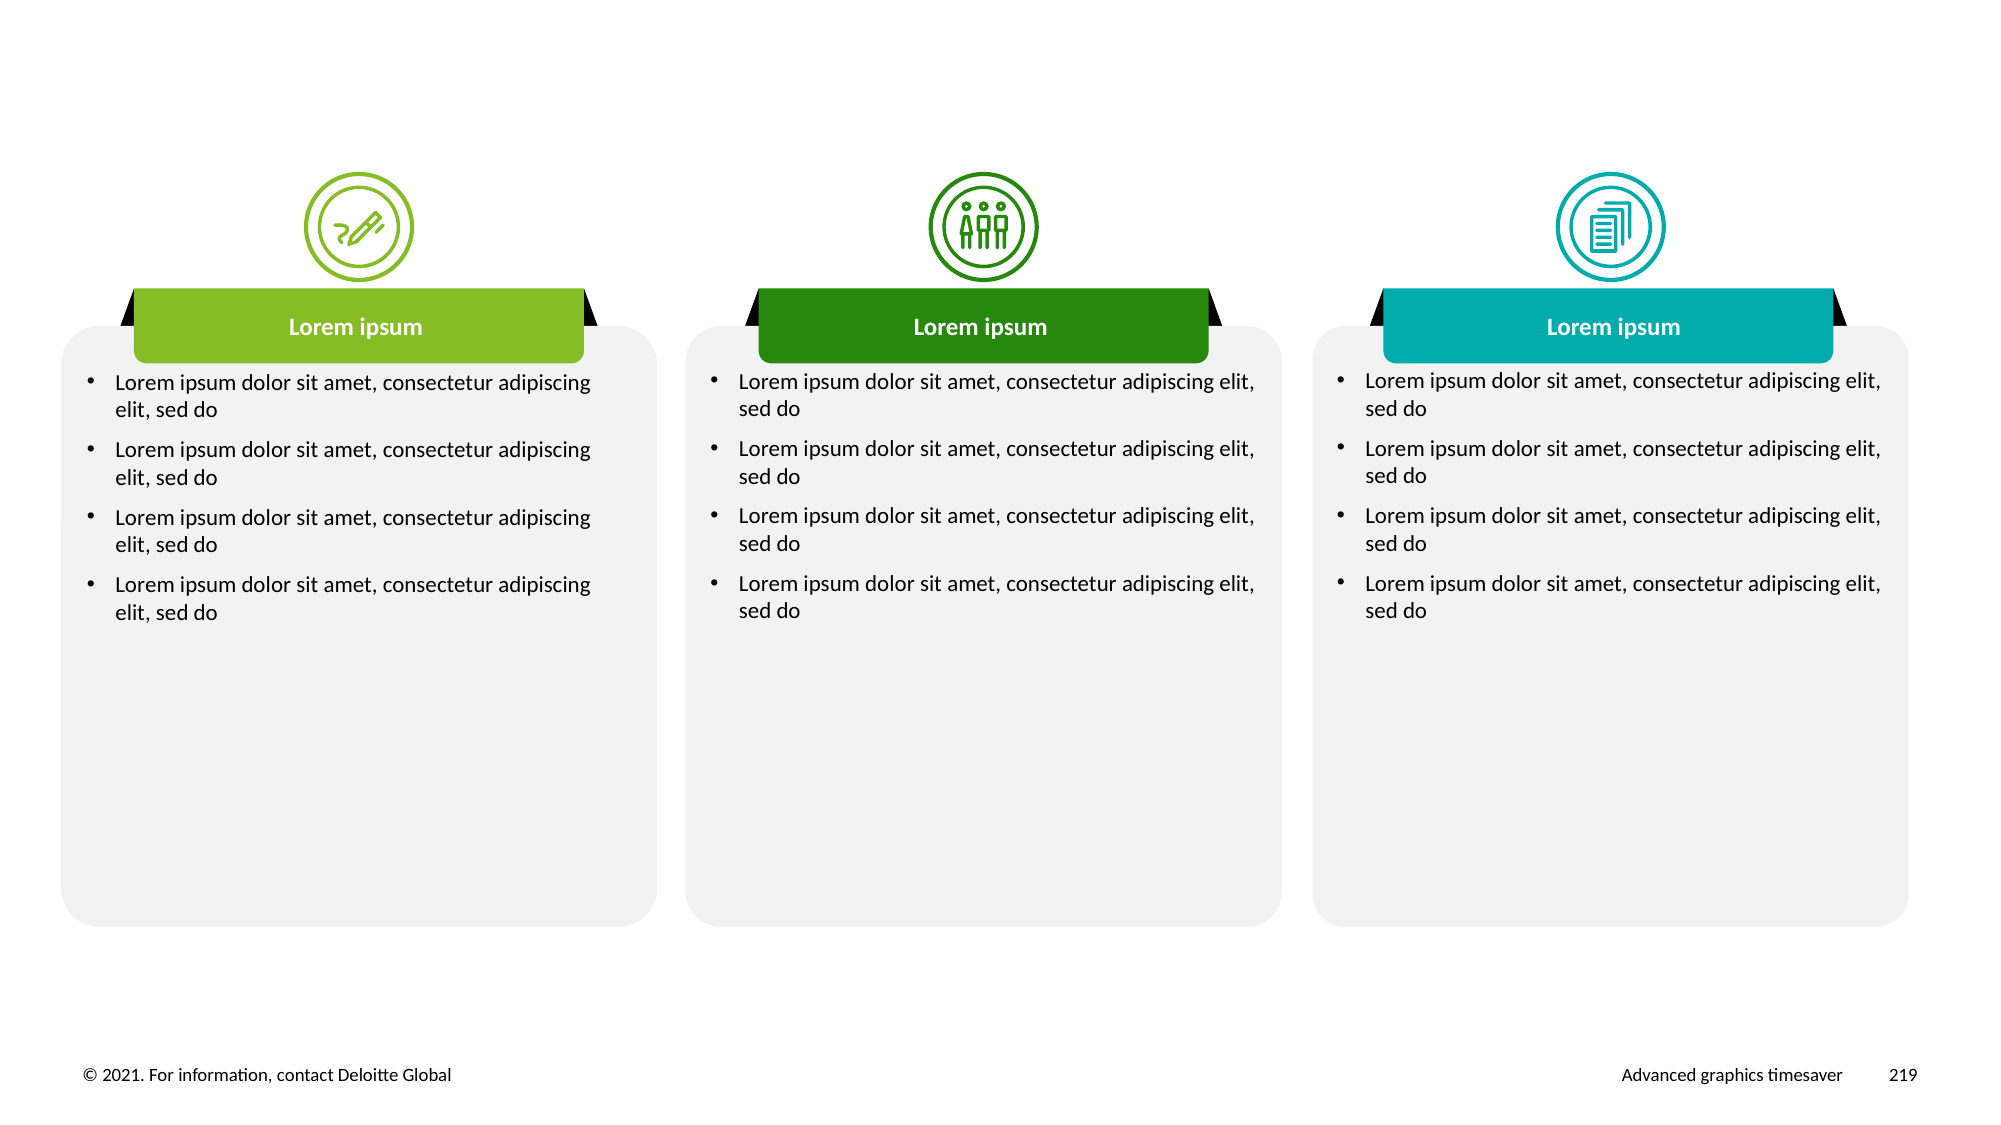

Lorem ipsum
Lorem ipsum
Lorem ipsum
Lorem ipsum dolor sit amet, consectetur adipiscing elit, sed do
Lorem ipsum dolor sit amet, consectetur adipiscing elit, sed do
Lorem ipsum dolor sit amet, consectetur adipiscing elit, sed do
Lorem ipsum dolor sit amet, consectetur adipiscing elit, sed do
Lorem ipsum dolor sit amet, consectetur adipiscing elit, sed do
Lorem ipsum dolor sit amet, consectetur adipiscing elit, sed do
Lorem ipsum dolor sit amet, consectetur adipiscing elit, sed do
Lorem ipsum dolor sit amet, consectetur adipiscing elit, sed do
Lorem ipsum dolor sit amet, consectetur adipiscing elit, sed do
Lorem ipsum dolor sit amet, consectetur adipiscing elit, sed do
Lorem ipsum dolor sit amet, consectetur adipiscing elit, sed do
Lorem ipsum dolor sit amet, consectetur adipiscing elit, sed do